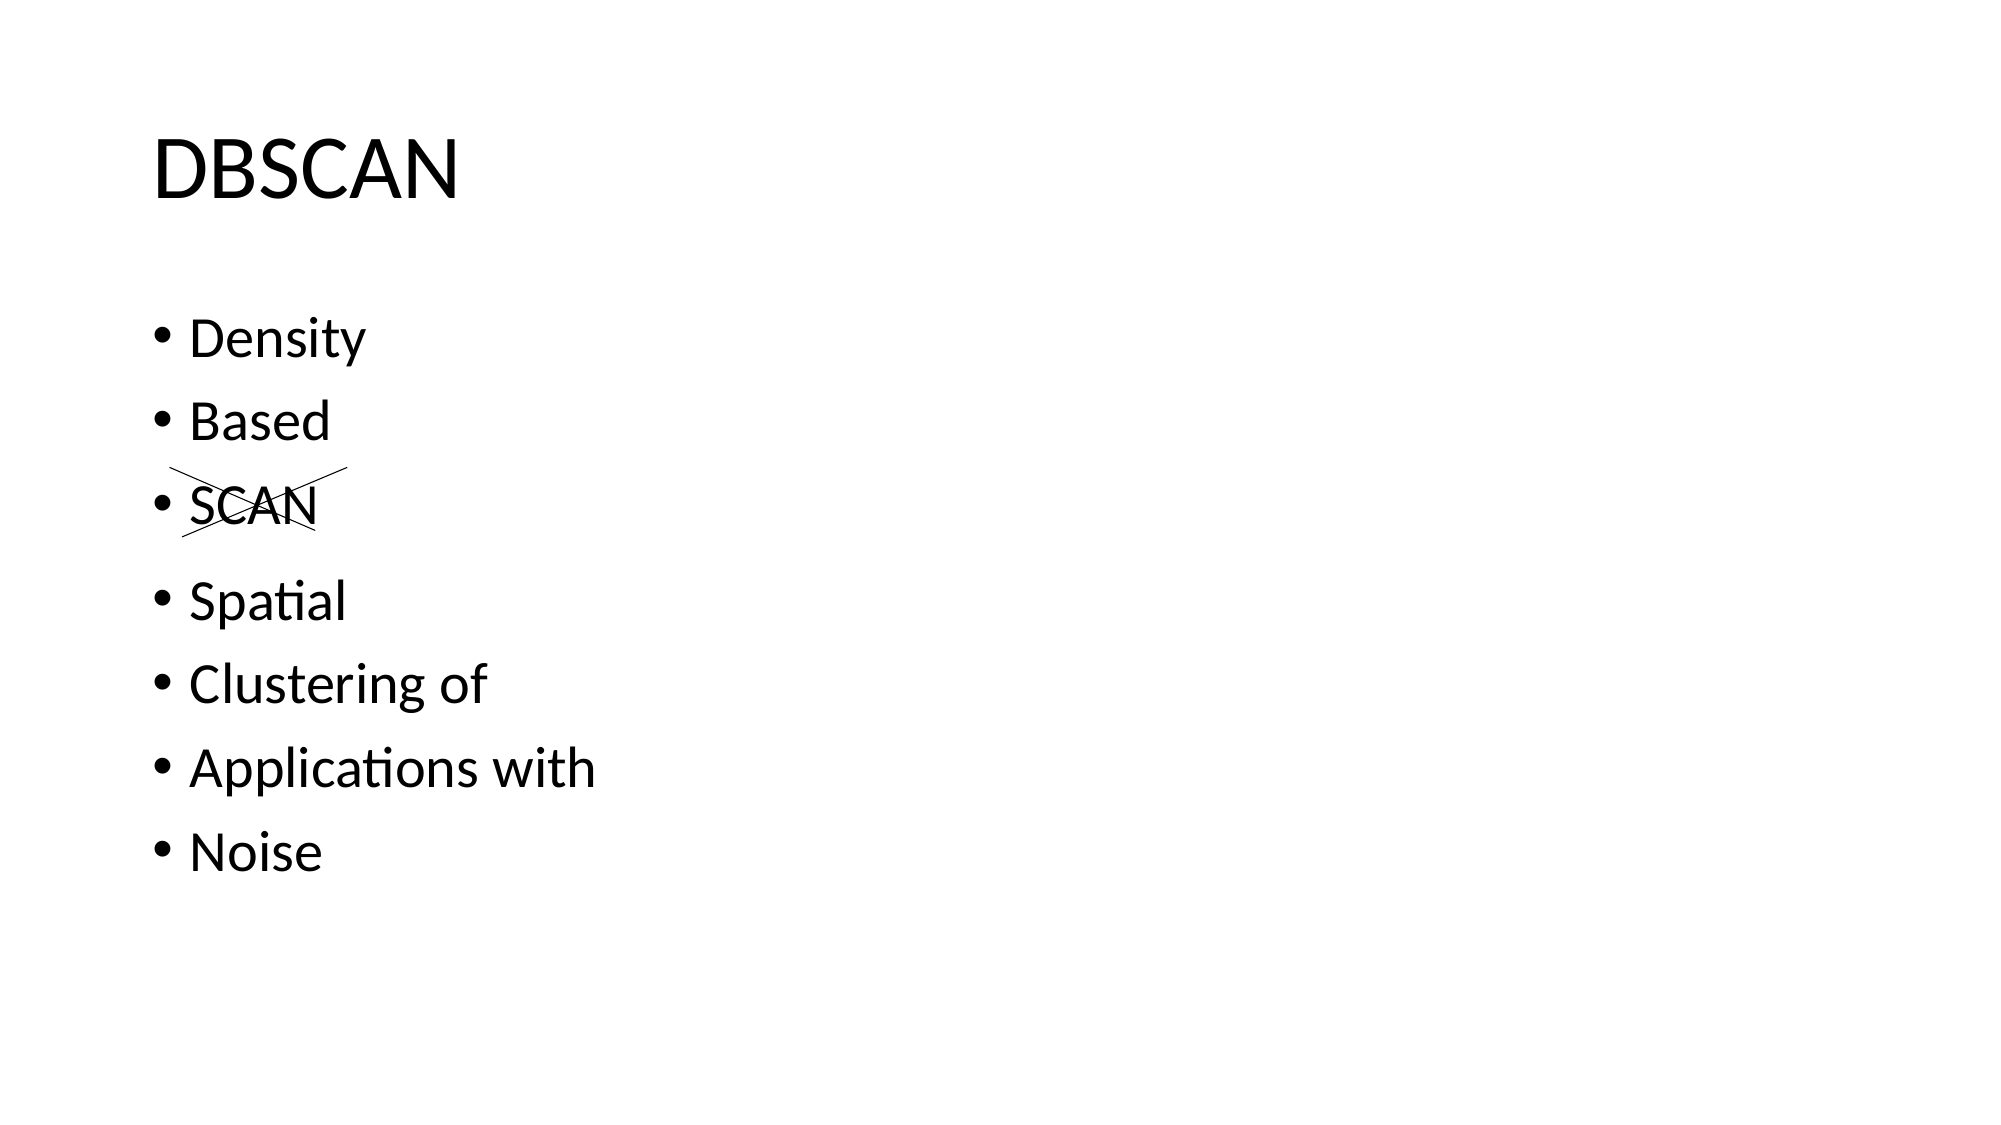

# DBSCAN
Density
Based
SCAN
Spatial
Clustering of
Applications with
Noise